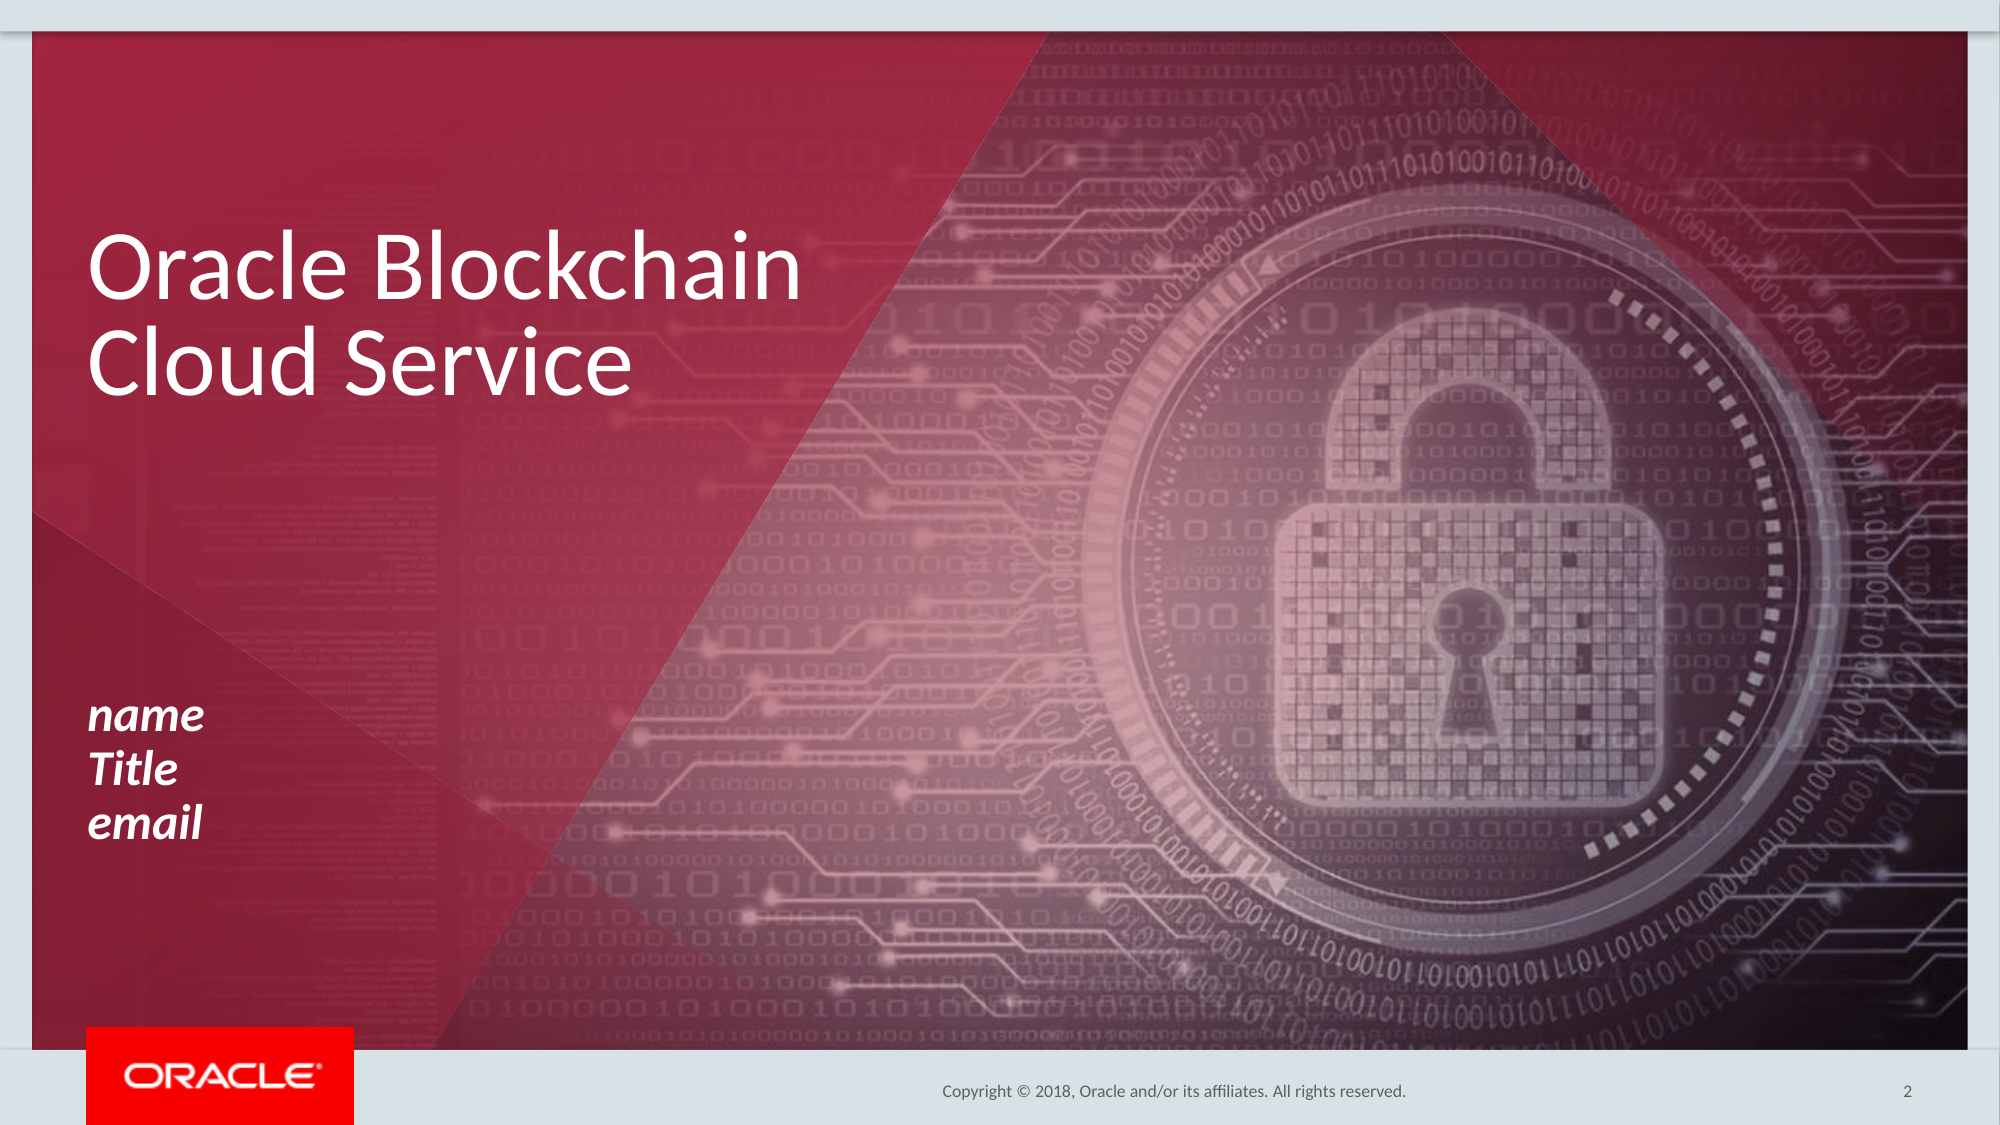

# Oracle Blockchain Cloud Service
name
Title
email
2